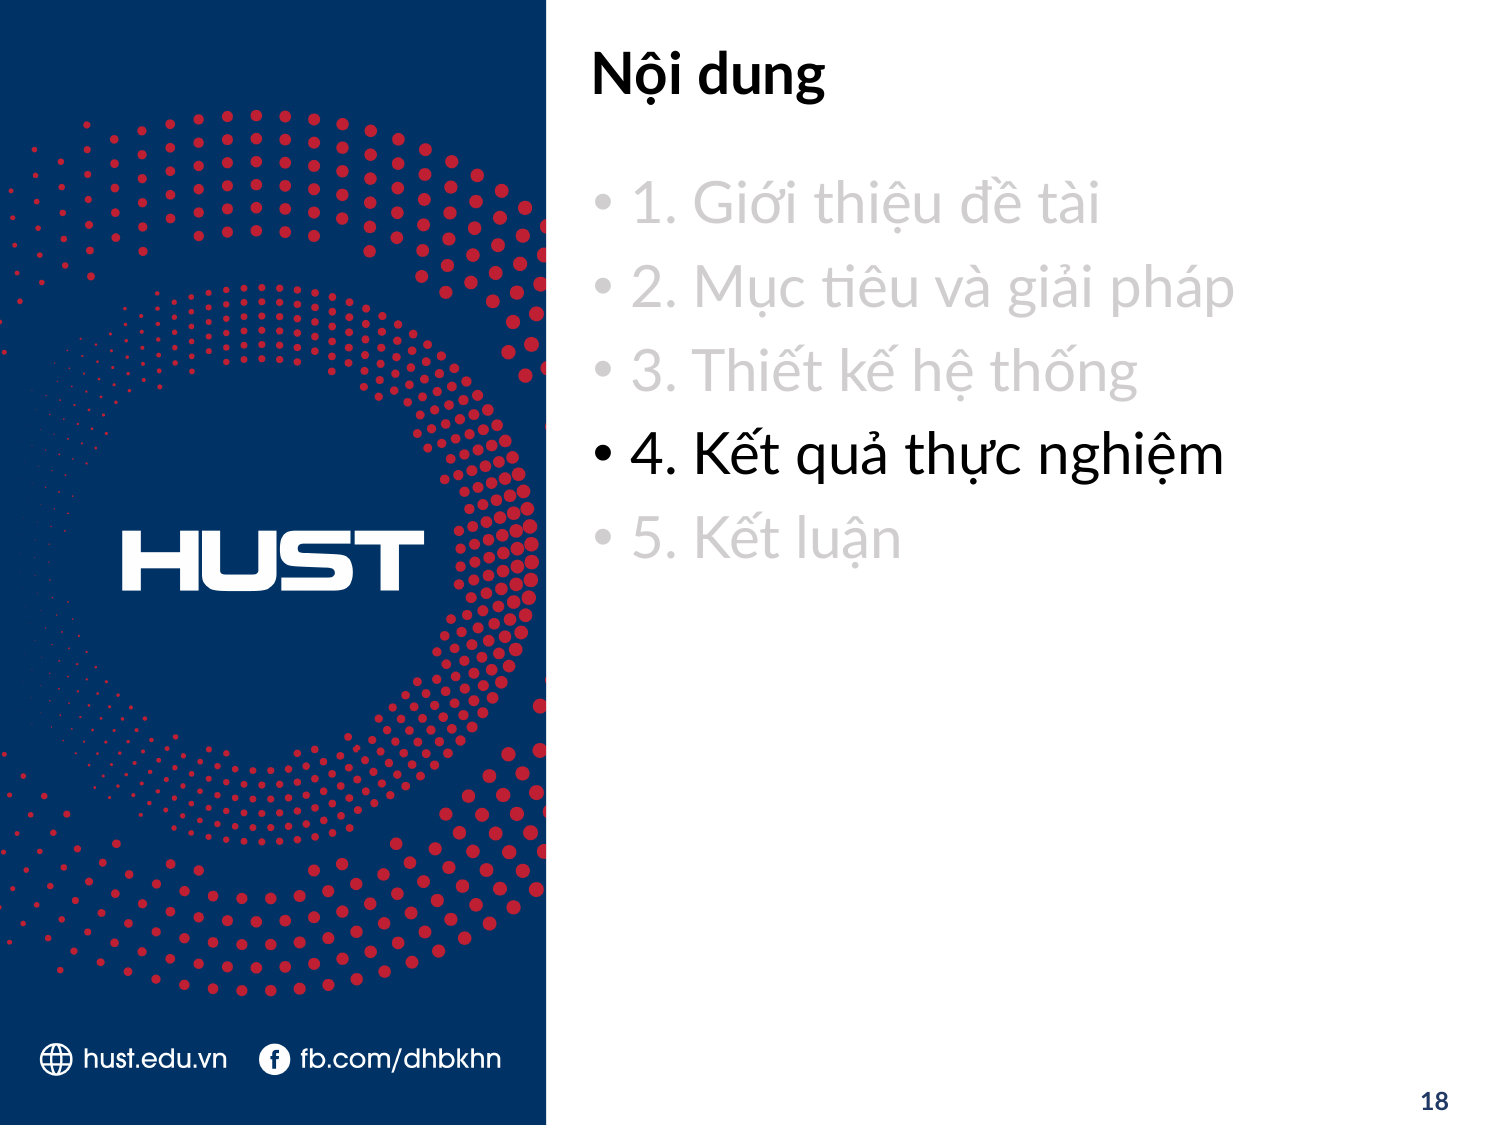

# Nội dung
1. Giới thiệu đề tài
2. Mục tiêu và giải pháp
3. Thiết kế hệ thống
4. Kết quả thực nghiệm
5. Kết luận
18